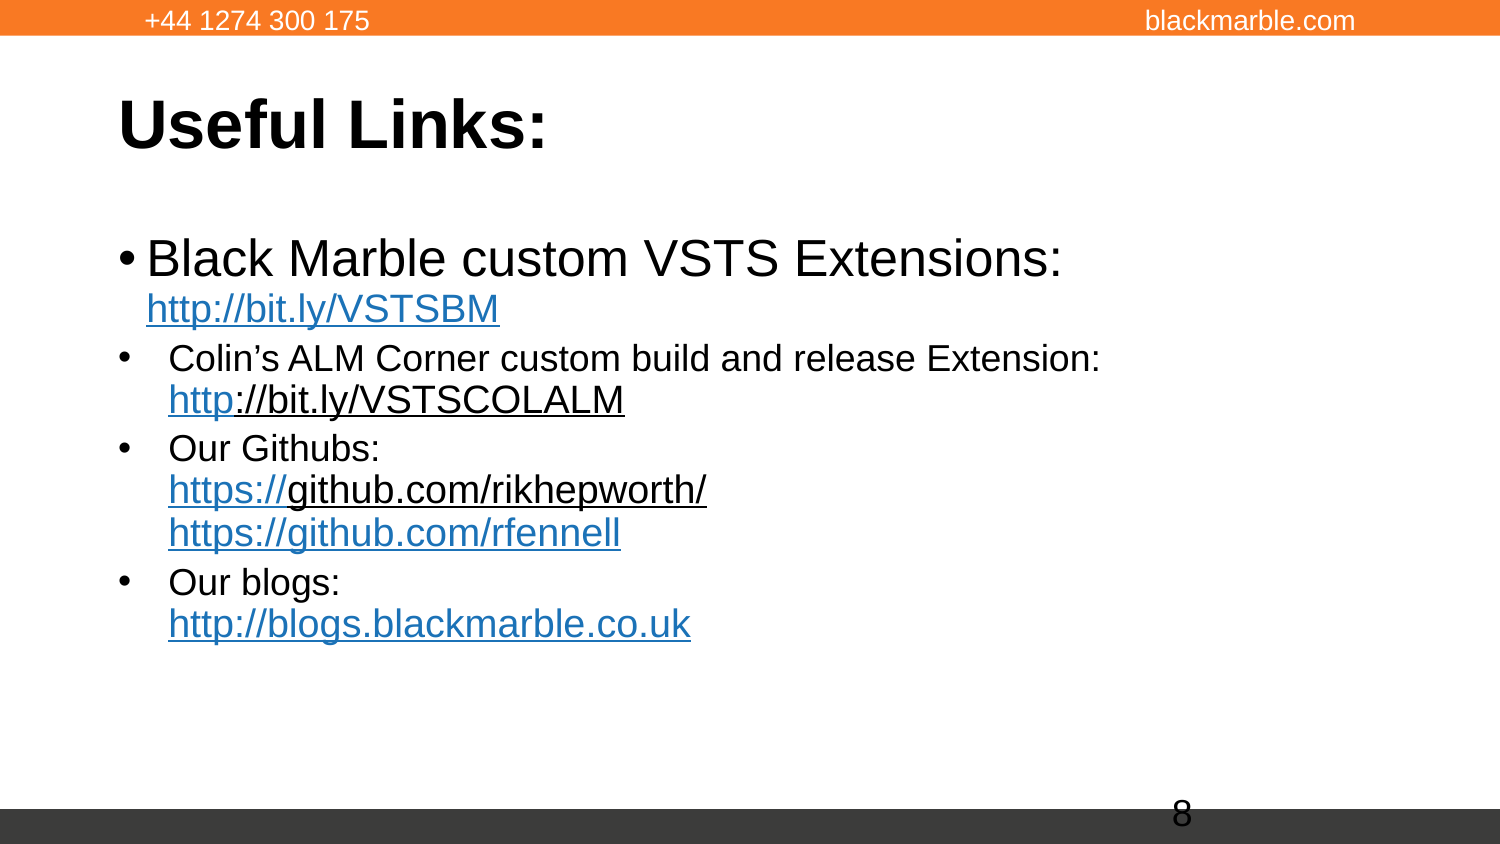

# Useful Links:
Black Marble custom VSTS Extensions:
http://bit.ly/VSTSBM
Colin’s ALM Corner custom build and release Extension:
http://bit.ly/VSTSCOLALM
Our Githubs:
https://github.com/rikhepworth/
https://github.com/rfennell
Our blogs:
http://blogs.blackmarble.co.uk
8